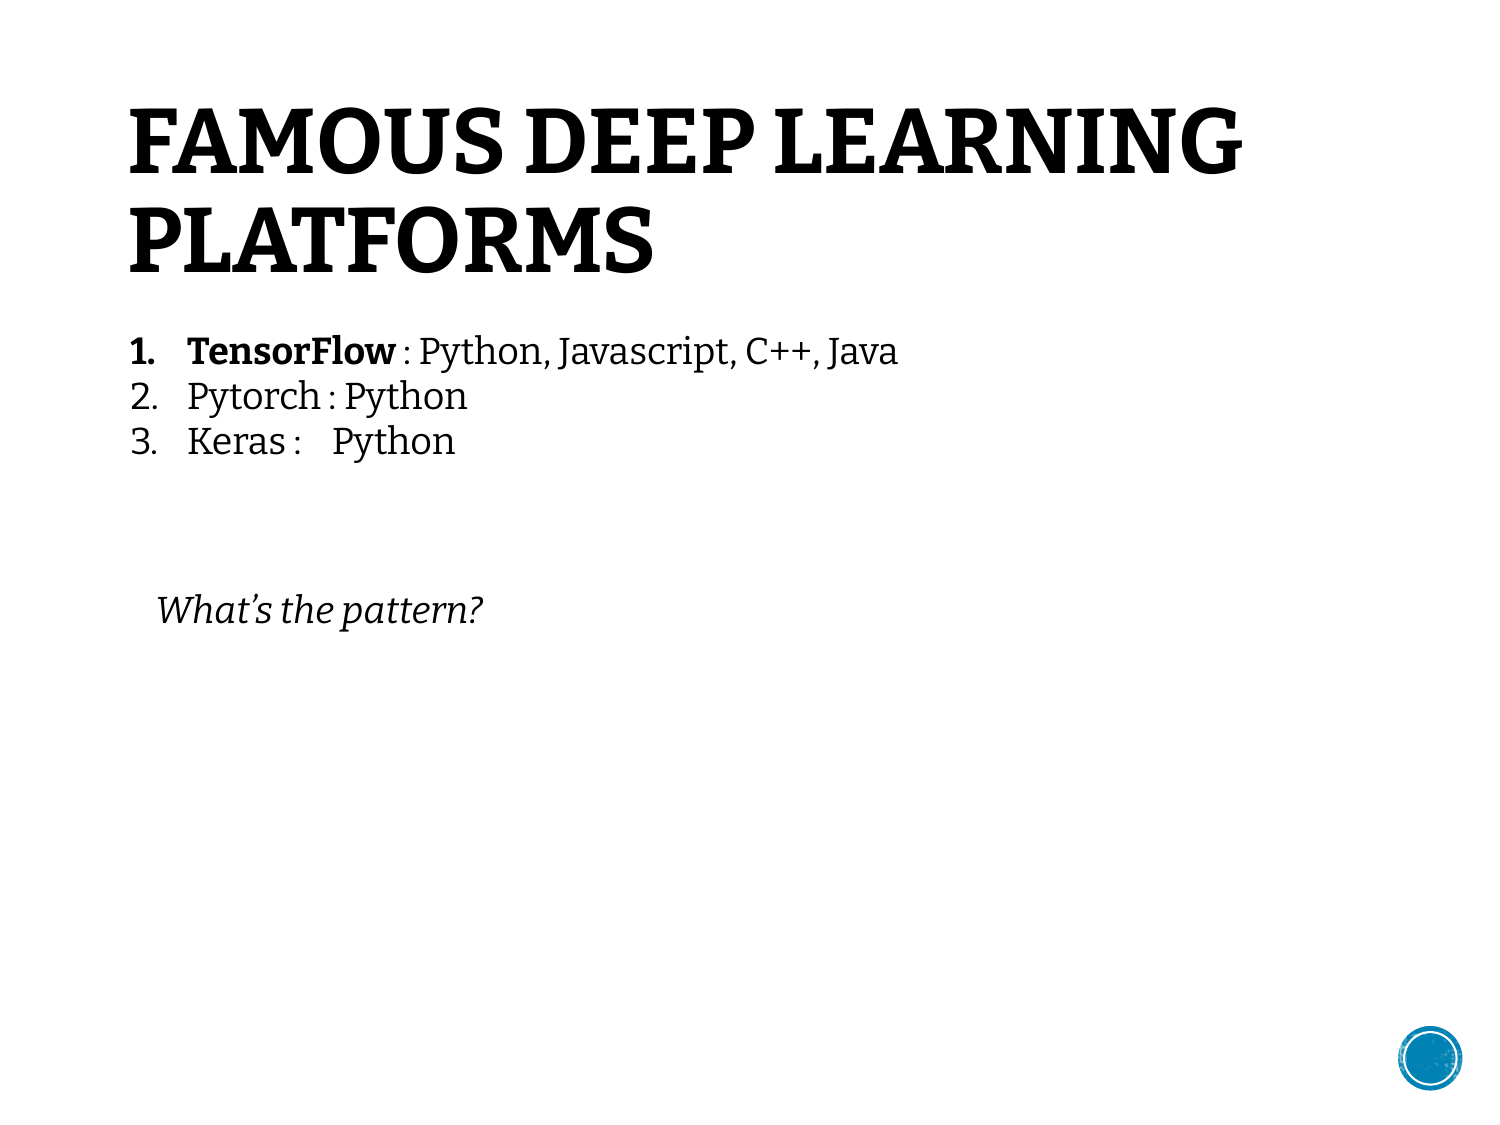

# famous Deep Learning platforms
TensorFlow : Python, Javascript, C++, Java
Pytorch : Python
Keras :    Python
What’s the pattern?